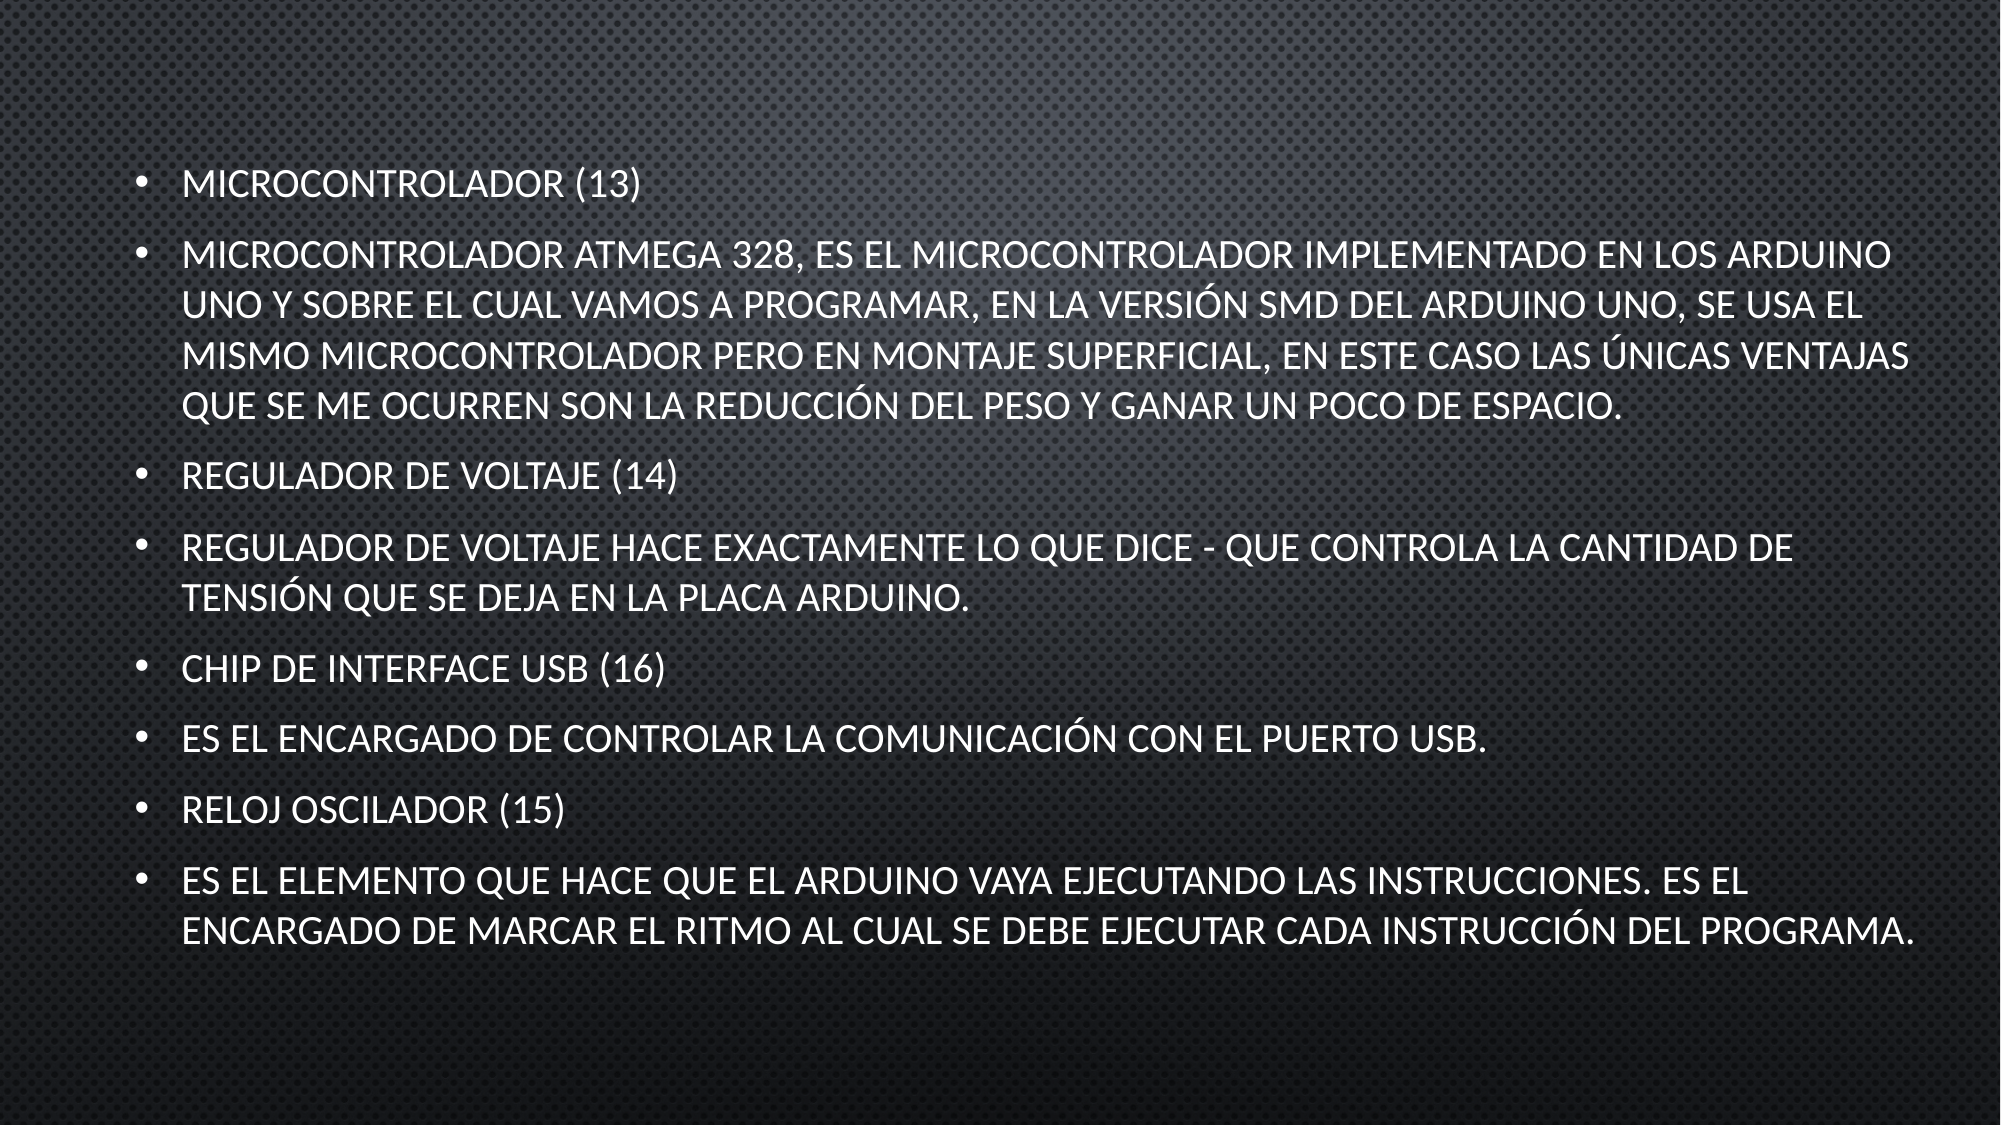

Microcontrolador (13)
Microcontrolador Atmega 328, es el microcontrolador implementado en los Arduino uno y sobre el cual vamos a programar, en la versión SMD del arduino uno, se usa el mismo microcontrolador pero en montaje superficial, en este caso las únicas ventajas que se me ocurren son la reducción del peso y ganar un poco de espacio.
Regulador de Voltaje (14)
Regulador de voltaje hace exactamente lo que dice - que controla la cantidad de tensión que se deja en la placa Arduino.
Chip de interface USB (16)
Es el encargado de controlar la comunicación con el puerto USB.
Reloj oscilador (15)
Es el elemento que hace que el Arduino vaya ejecutando las instrucciones. Es el encargado de marcar el ritmo al cual se debe ejecutar cada instrucción del programa.